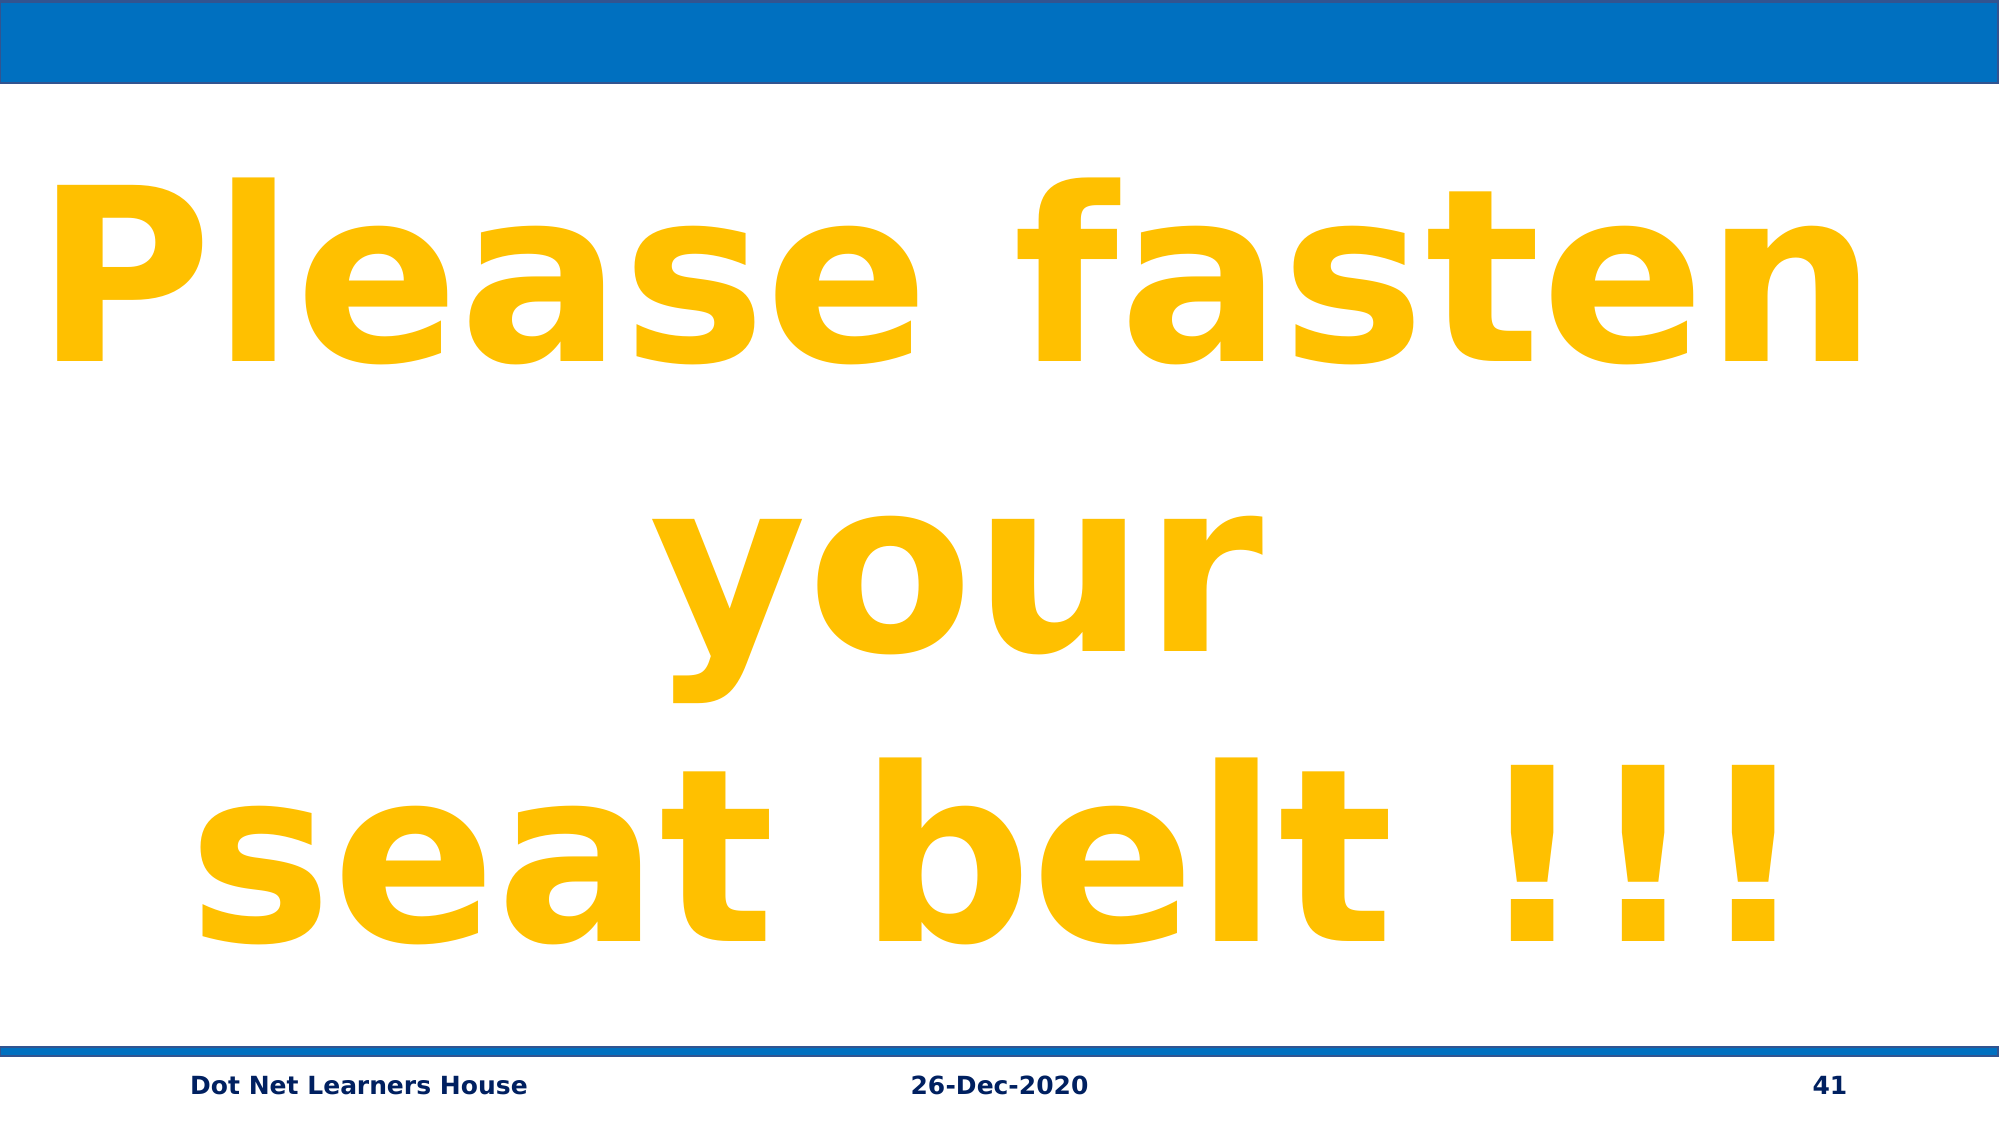

Please fasten
your
seat belt !!!

26-Dec-2020
41
Dot Net Learners House